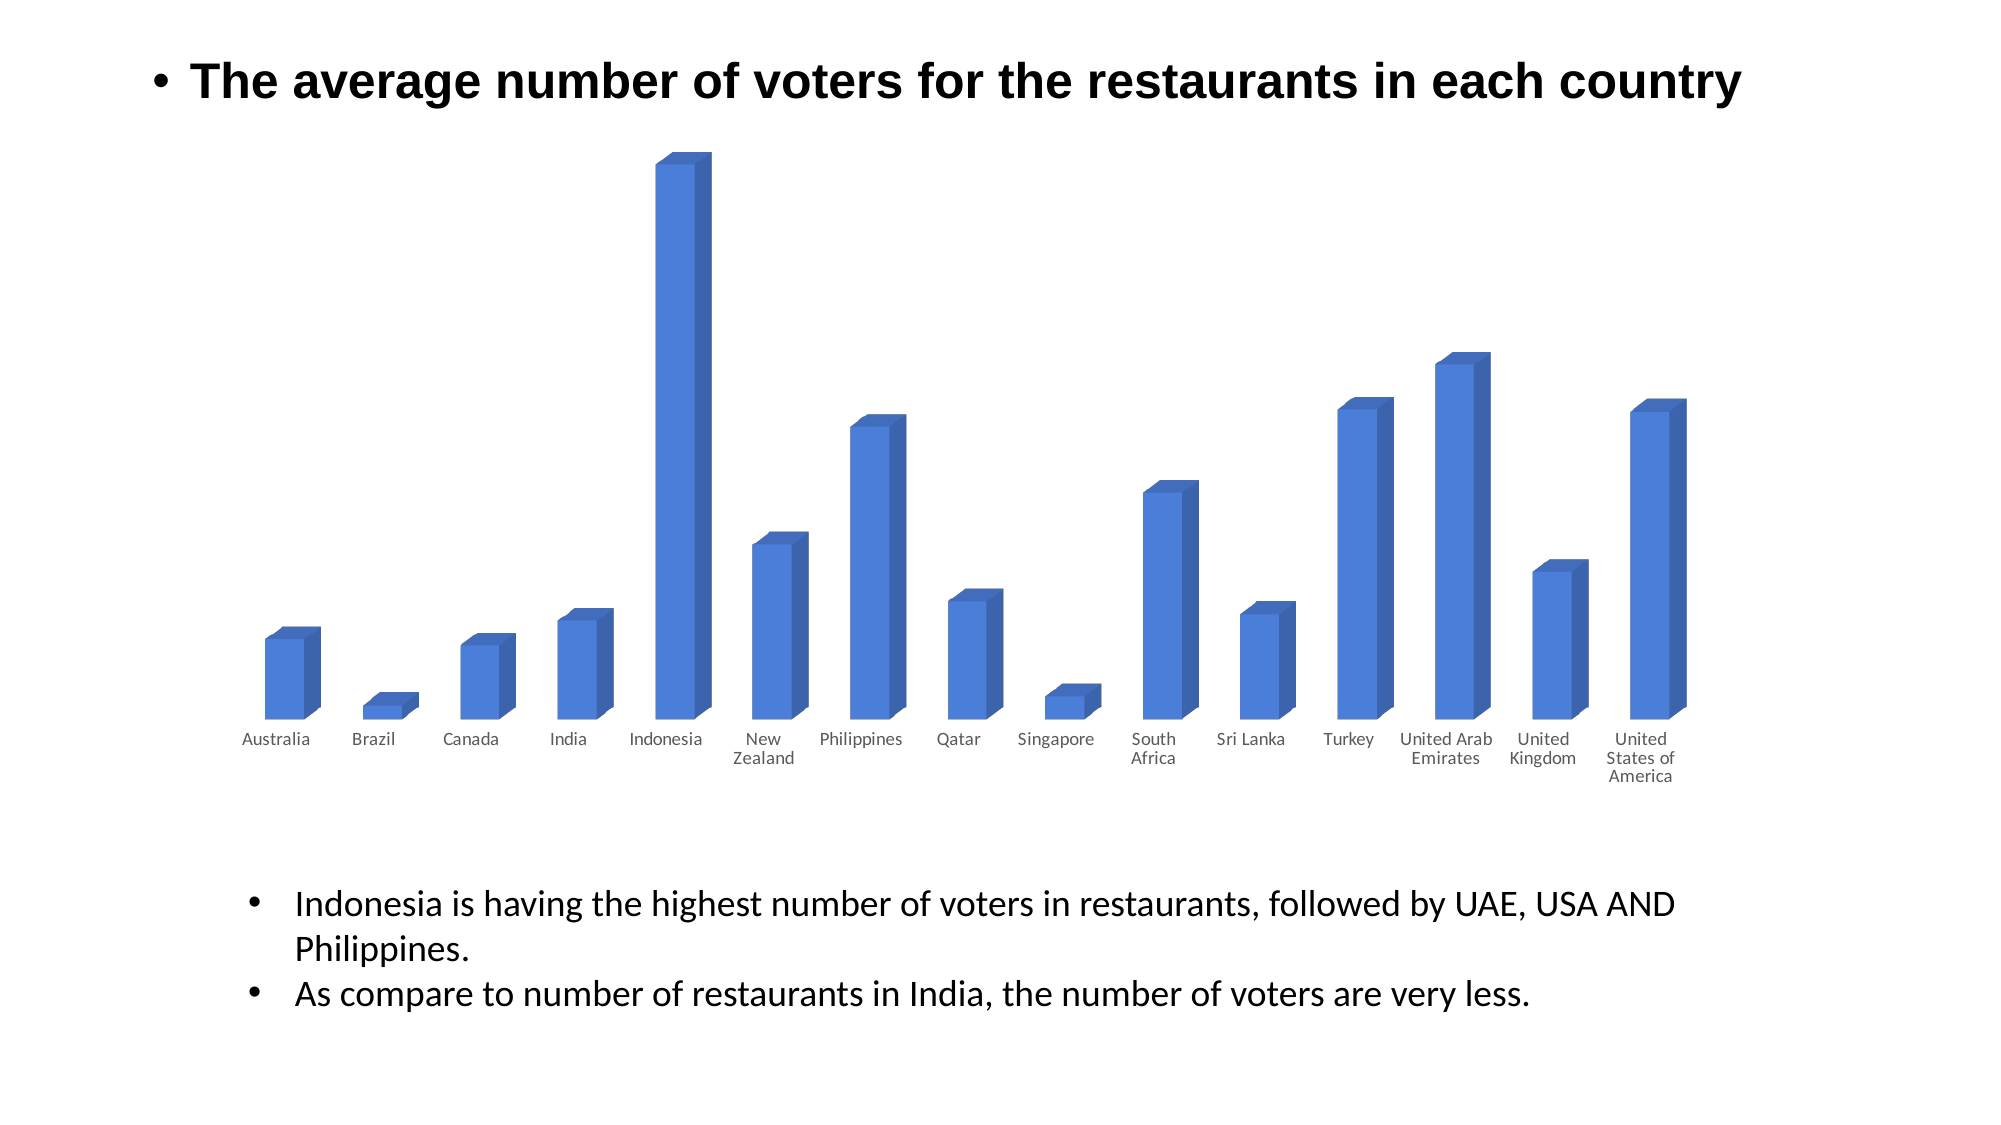

The average number of voters for the restaurants in each country

[unsupported chart]

Indonesia is having the highest number of voters in restaurants, followed by UAE, USA AND Philippines.
As compare to number of restaurants in India, the number of voters are very less.